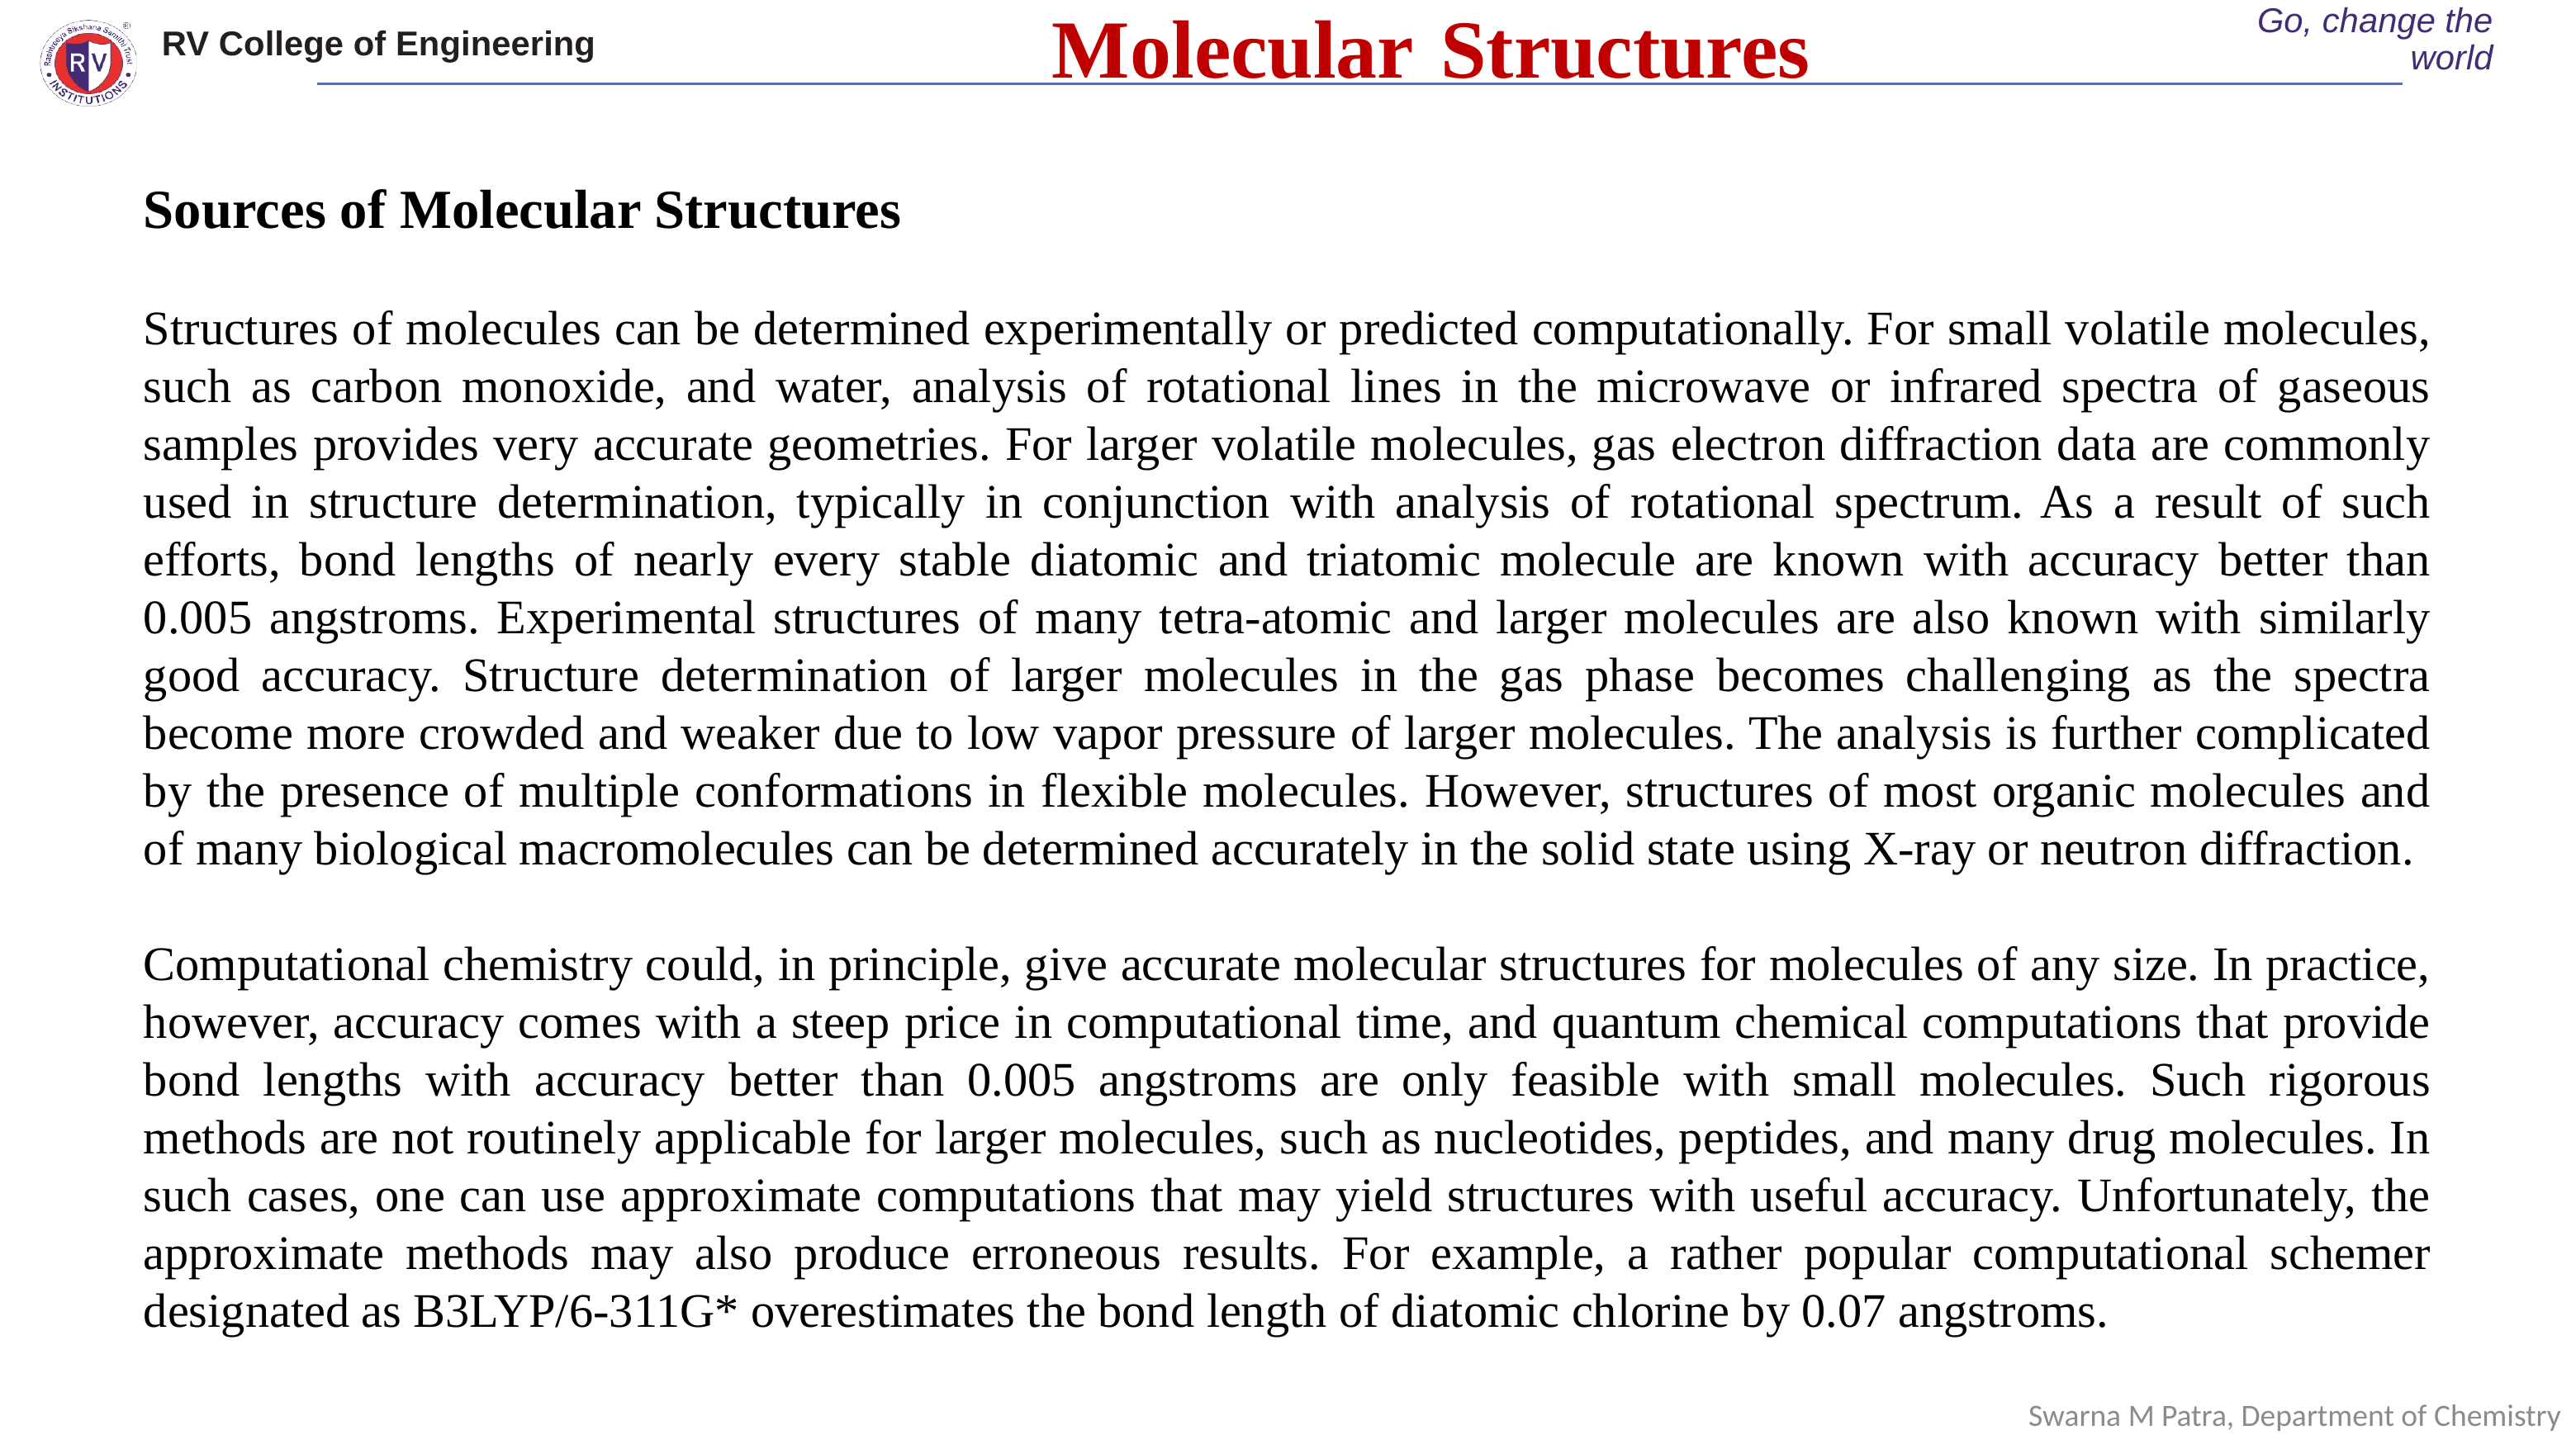

Molecular  Structures
Sources of Molecular Structures

Structures of molecules can be determined experimentally or predicted computationally. For small volatile molecules, such as carbon monoxide, and water, analysis of rotational lines in the microwave or infrared spectra of gaseous samples provides very accurate geometries. For larger volatile molecules, gas electron diffraction data are commonly used in structure determination, typically in conjunction with analysis of rotational spectrum. As a result of such efforts, bond lengths of nearly every stable diatomic and triatomic molecule are known with accuracy better than 0.005 angstroms. Experimental structures of many tetra-atomic and larger molecules are also known with similarly good accuracy. Structure determination of larger molecules in the gas phase becomes challenging as the spectra become more crowded and weaker due to low vapor pressure of larger molecules. The analysis is further complicated by the presence of multiple conformations in flexible molecules. However, structures of most organic molecules and of many biological macromolecules can be determined accurately in the solid state using X-ray or neutron diffraction.

Computational chemistry could, in principle, give accurate molecular structures for molecules of any size. In practice, however, accuracy comes with a steep price in computational time, and quantum chemical computations that provide bond lengths with accuracy better than 0.005 angstroms are only feasible with small molecules. Such rigorous methods are not routinely applicable for larger molecules, such as nucleotides, peptides, and many drug molecules. In such cases, one can use approximate computations that may yield structures with useful accuracy. Unfortunately, the approximate methods may also produce erroneous results. For example, a rather popular computational schemer designated as B3LYP/6-311G* overestimates the bond length of diatomic chlorine by 0.07 angstroms.